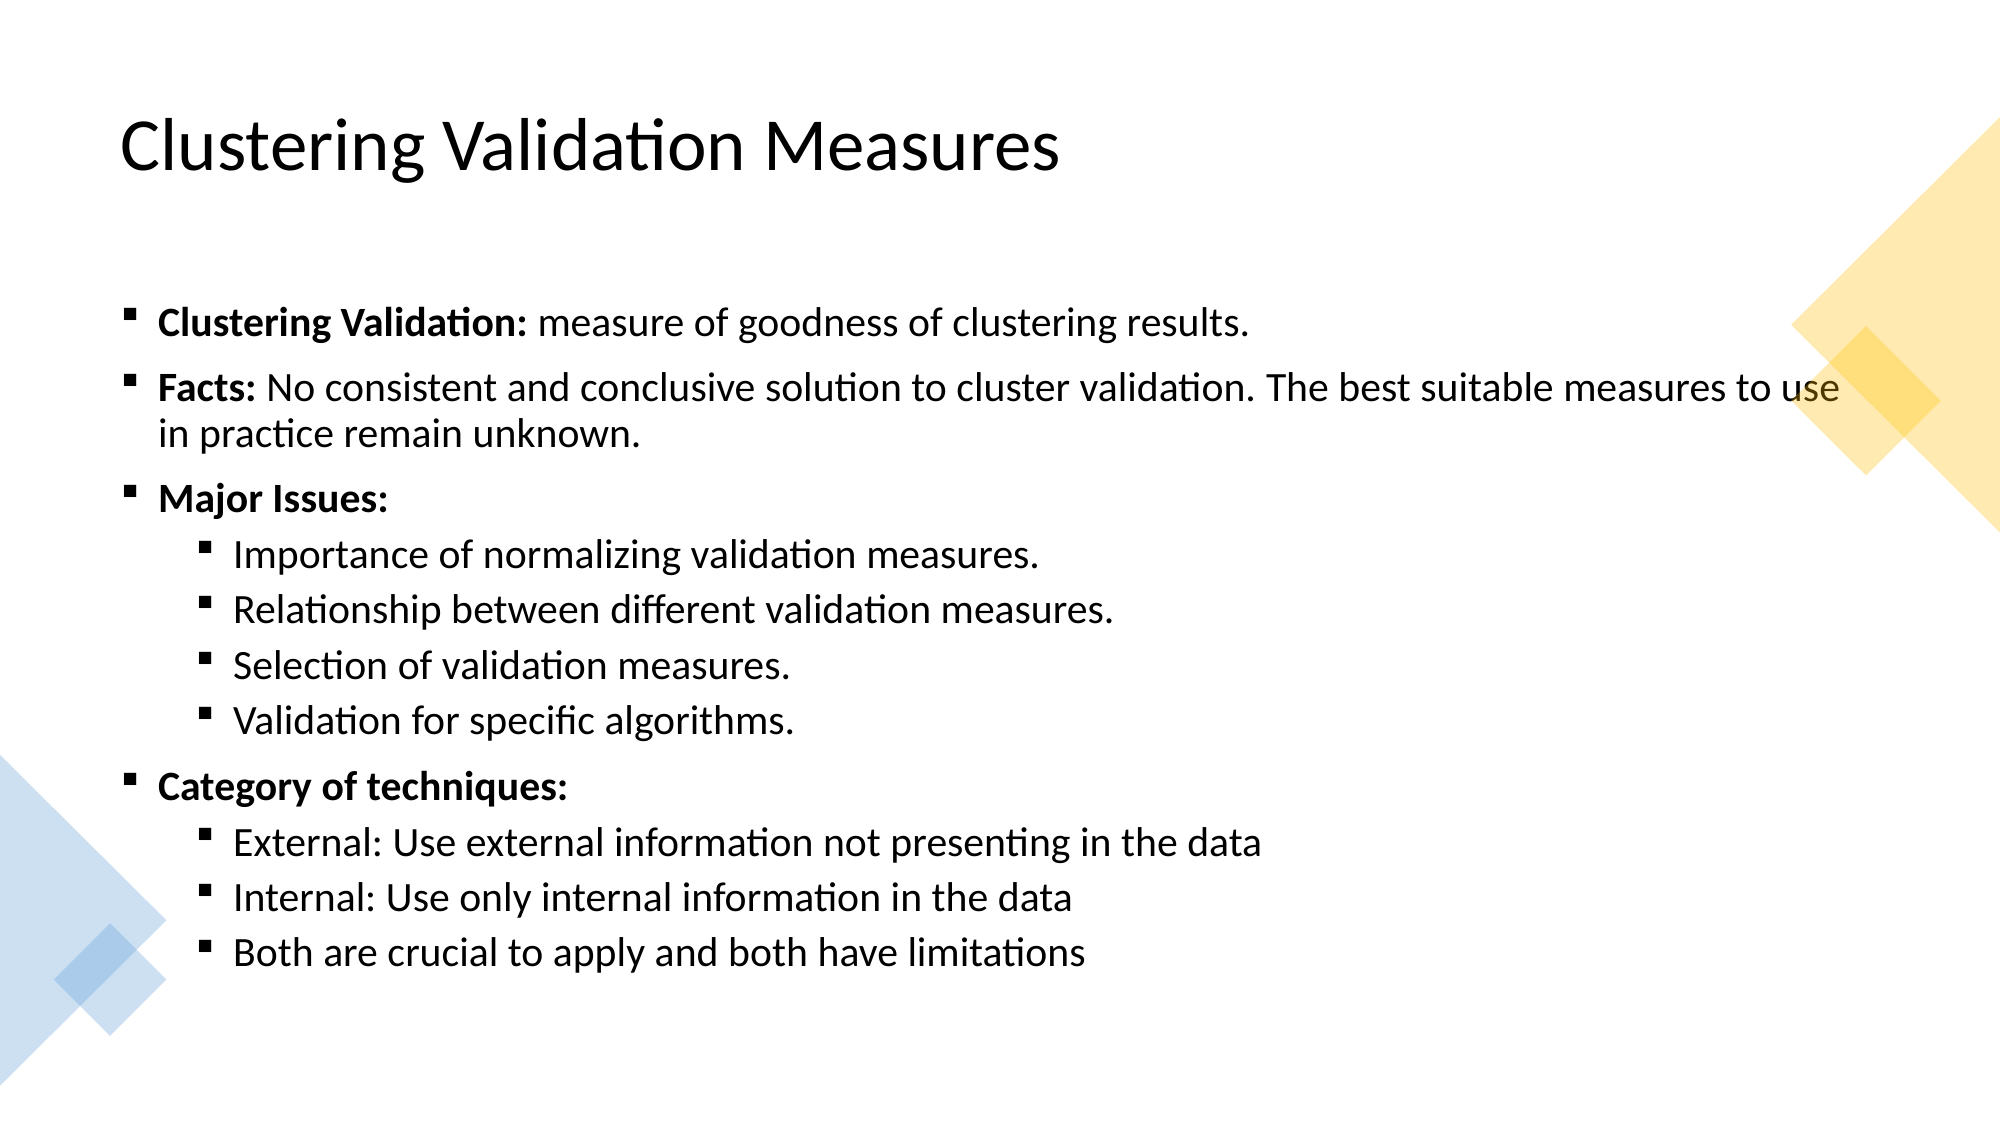

# Clustering Validation Measures

Clustering Validation: measure of goodness of clustering results.
Facts: No consistent and conclusive solution to cluster validation. The best suitable measures to use in practice remain unknown.
Major Issues:
Importance of normalizing validation measures.
Relationship between different validation measures.
Selection of validation measures.
Validation for specific algorithms.
Category of techniques:
External: Use external information not presenting in the data
Internal: Use only internal information in the data
Both are crucial to apply and both have limitations